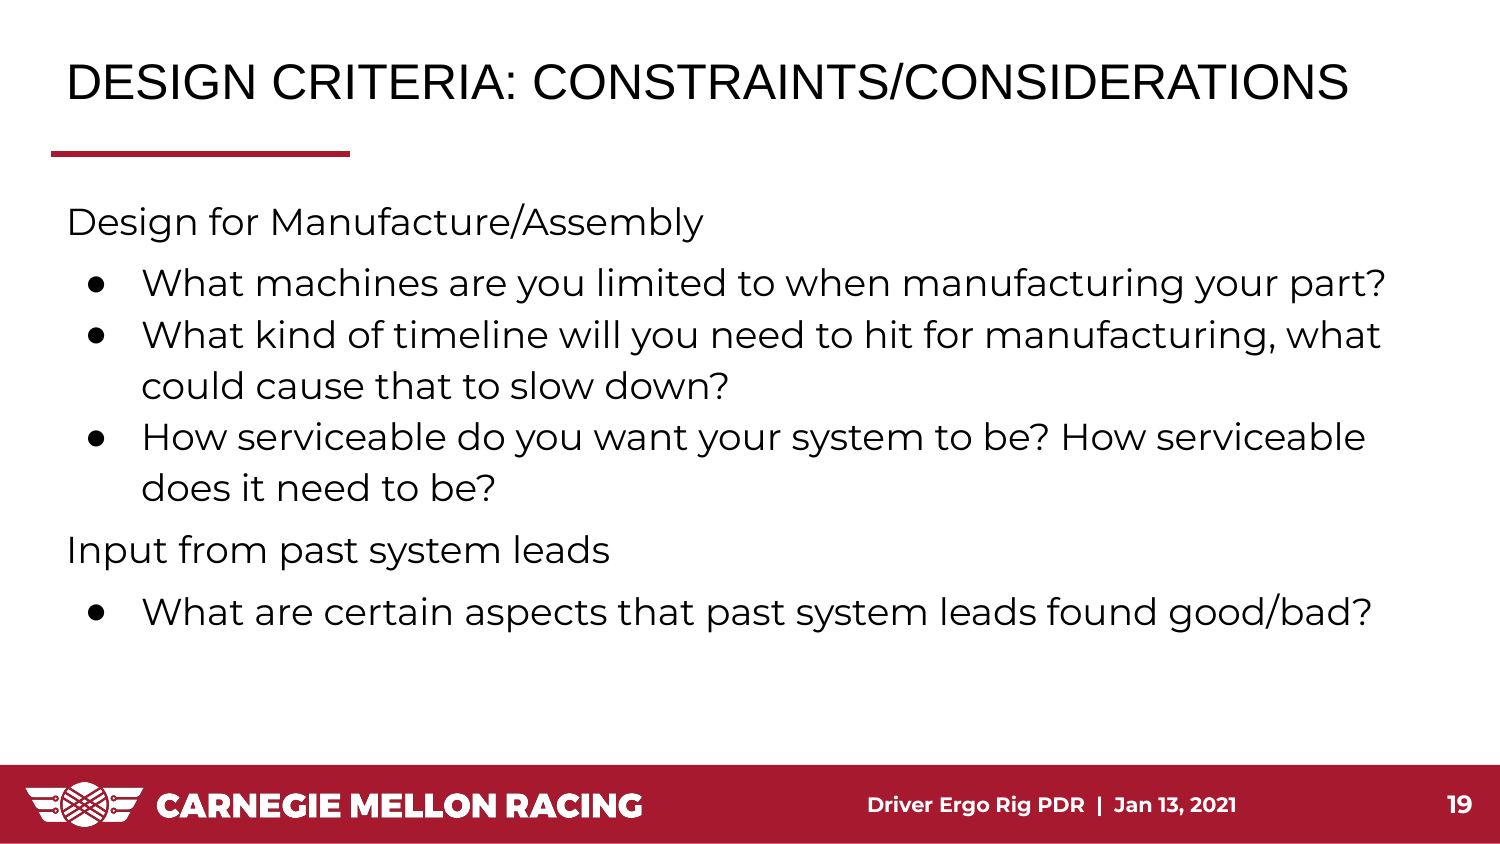

# DESIGN CRITERIA: CONSTRAINTS/CONSIDERATIONS
Design for Manufacture/Assembly
What machines are you limited to when manufacturing your part?
What kind of timeline will you need to hit for manufacturing, what could cause that to slow down?
How serviceable do you want your system to be? How serviceable does it need to be?
Input from past system leads
What are certain aspects that past system leads found good/bad?
19